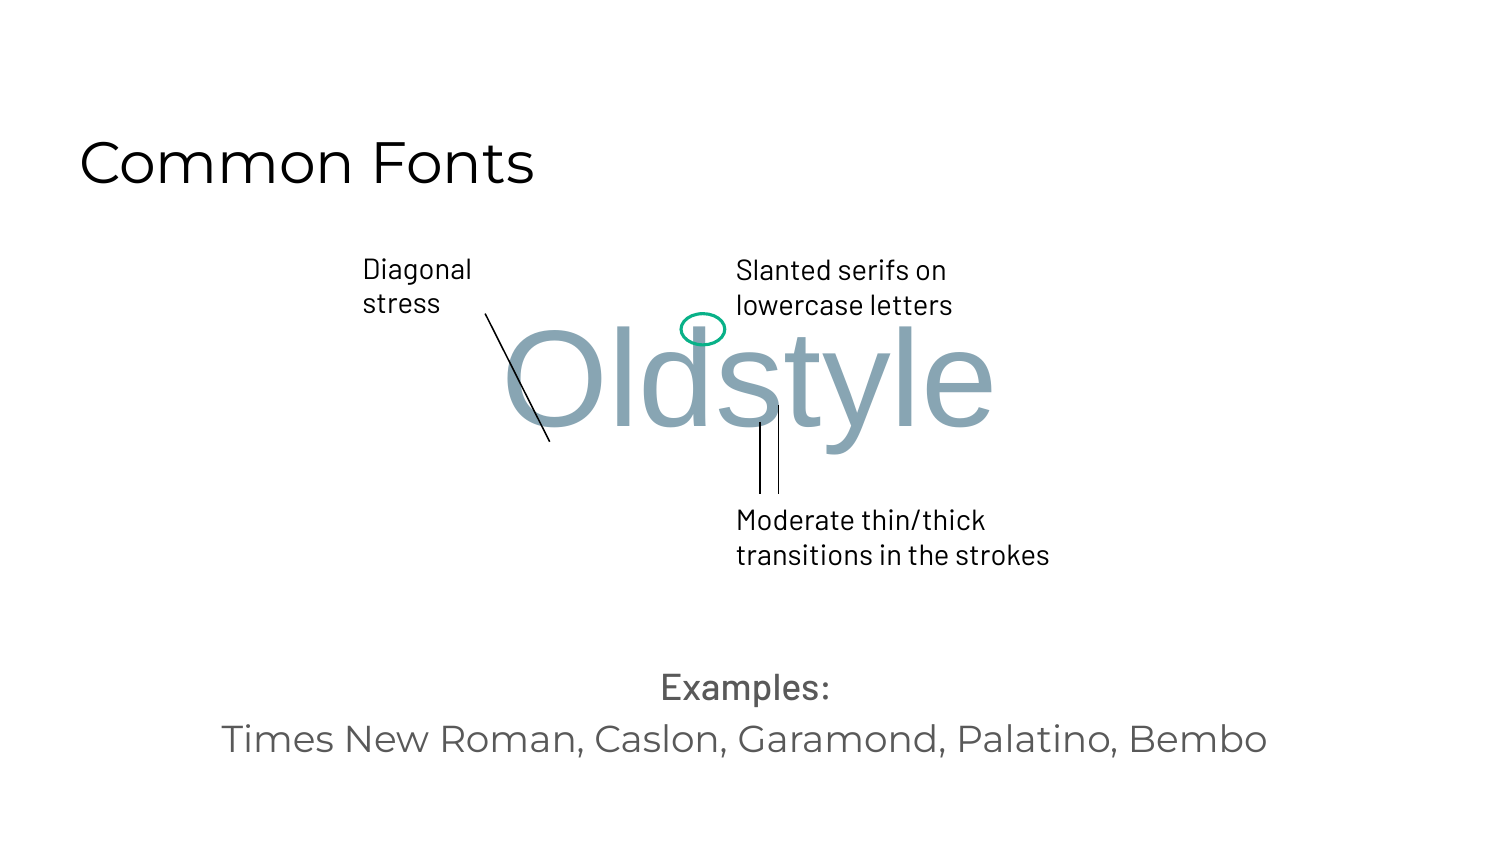

# Common Fonts
Diagonal
stress
Slanted serifs on
lowercase letters
Oldstyle

Moderate thin/thick
transitions in the strokes
Examples:
Times New Roman, Caslon, Garamond, Palatino, Bembo
50